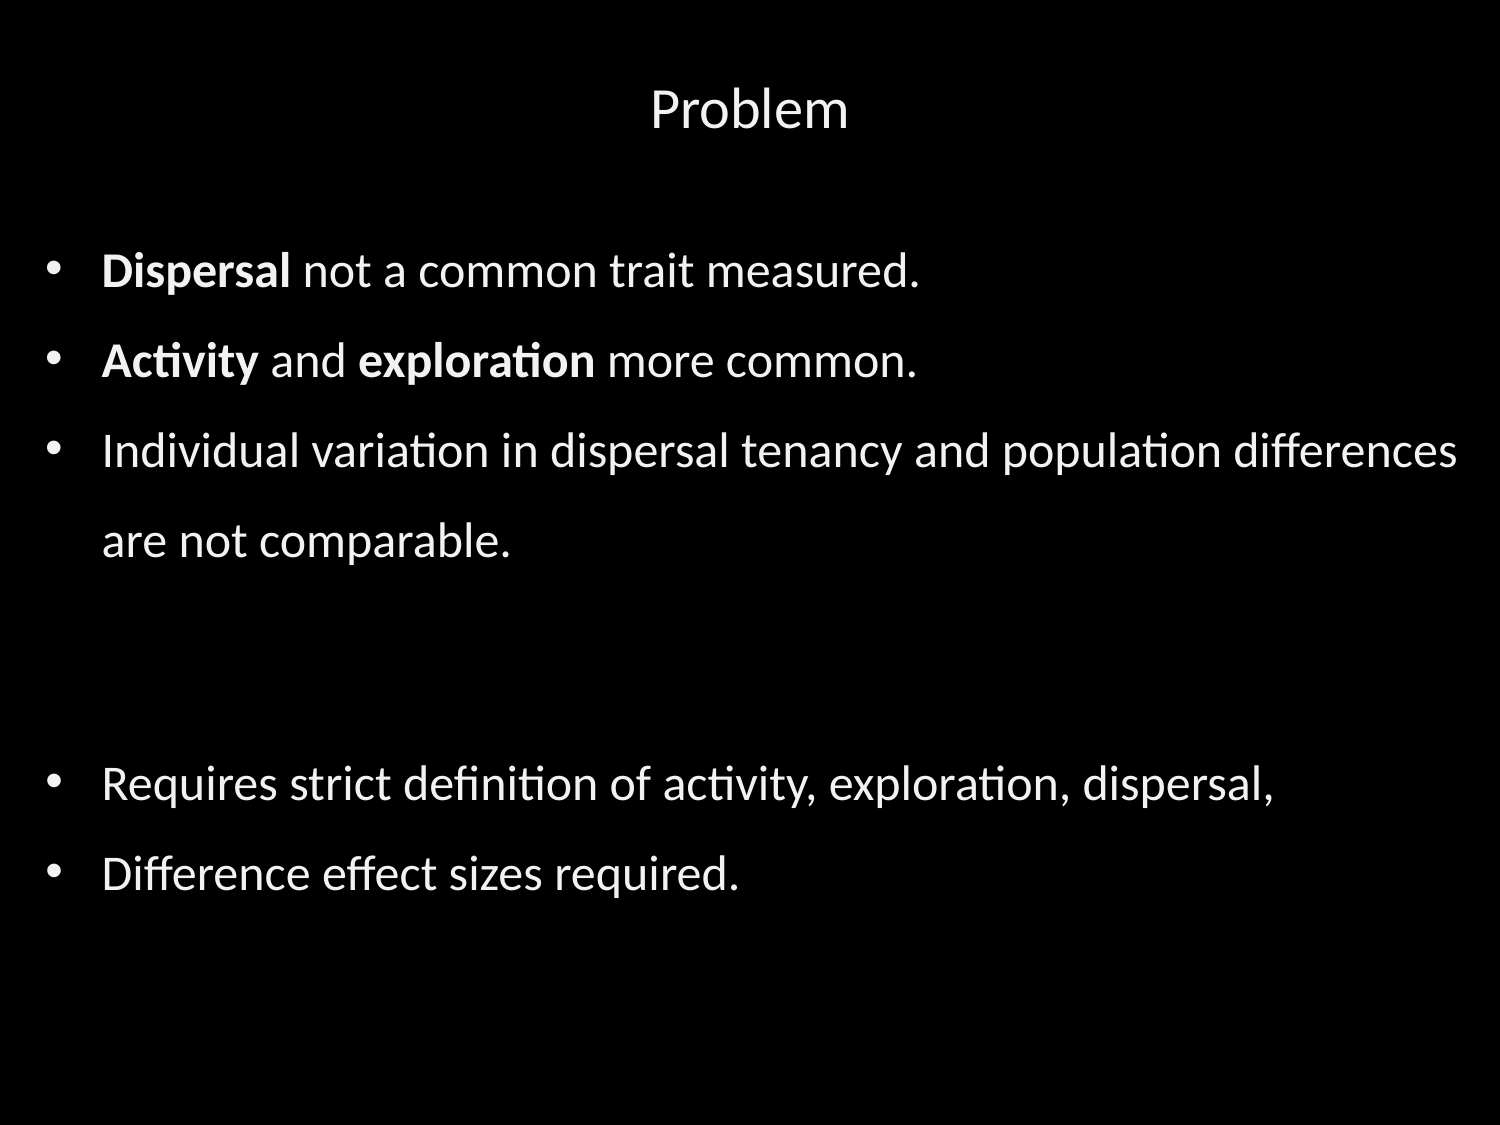

Problem
Dispersal not a common trait measured.
Activity and exploration more common.
Individual variation in dispersal tenancy and population differences are not comparable.
Requires strict definition of activity, exploration, dispersal,
Difference effect sizes required.